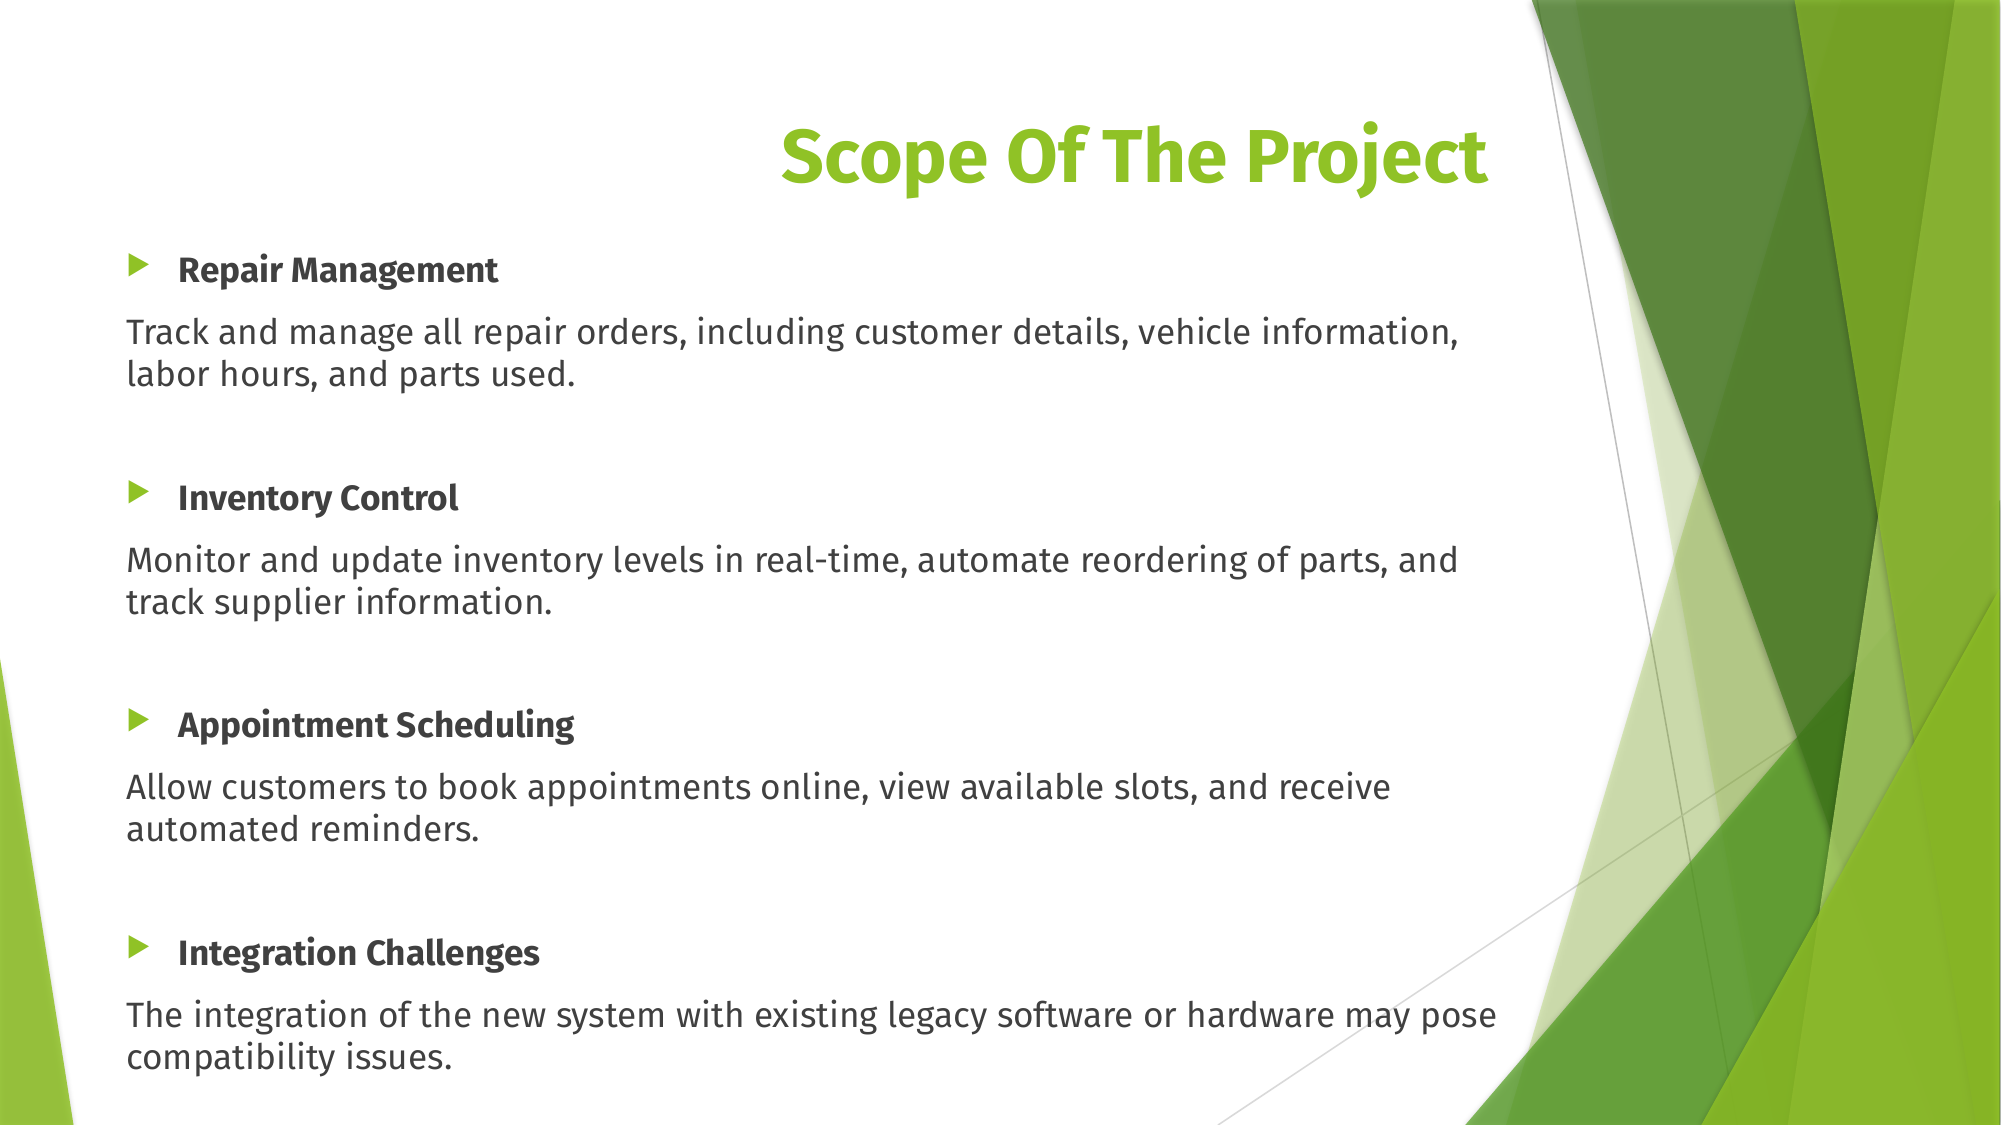

# Scope Of The Project
Repair Management
Track and manage all repair orders, including customer details, vehicle information, labor hours, and parts used.

Inventory Control
Monitor and update inventory levels in real-time, automate reordering of parts, and track supplier information.

Appointment Scheduling
Allow customers to book appointments online, view available slots, and receive automated reminders.

Integration Challenges
The integration of the new system with existing legacy software or hardware may pose compatibility issues.